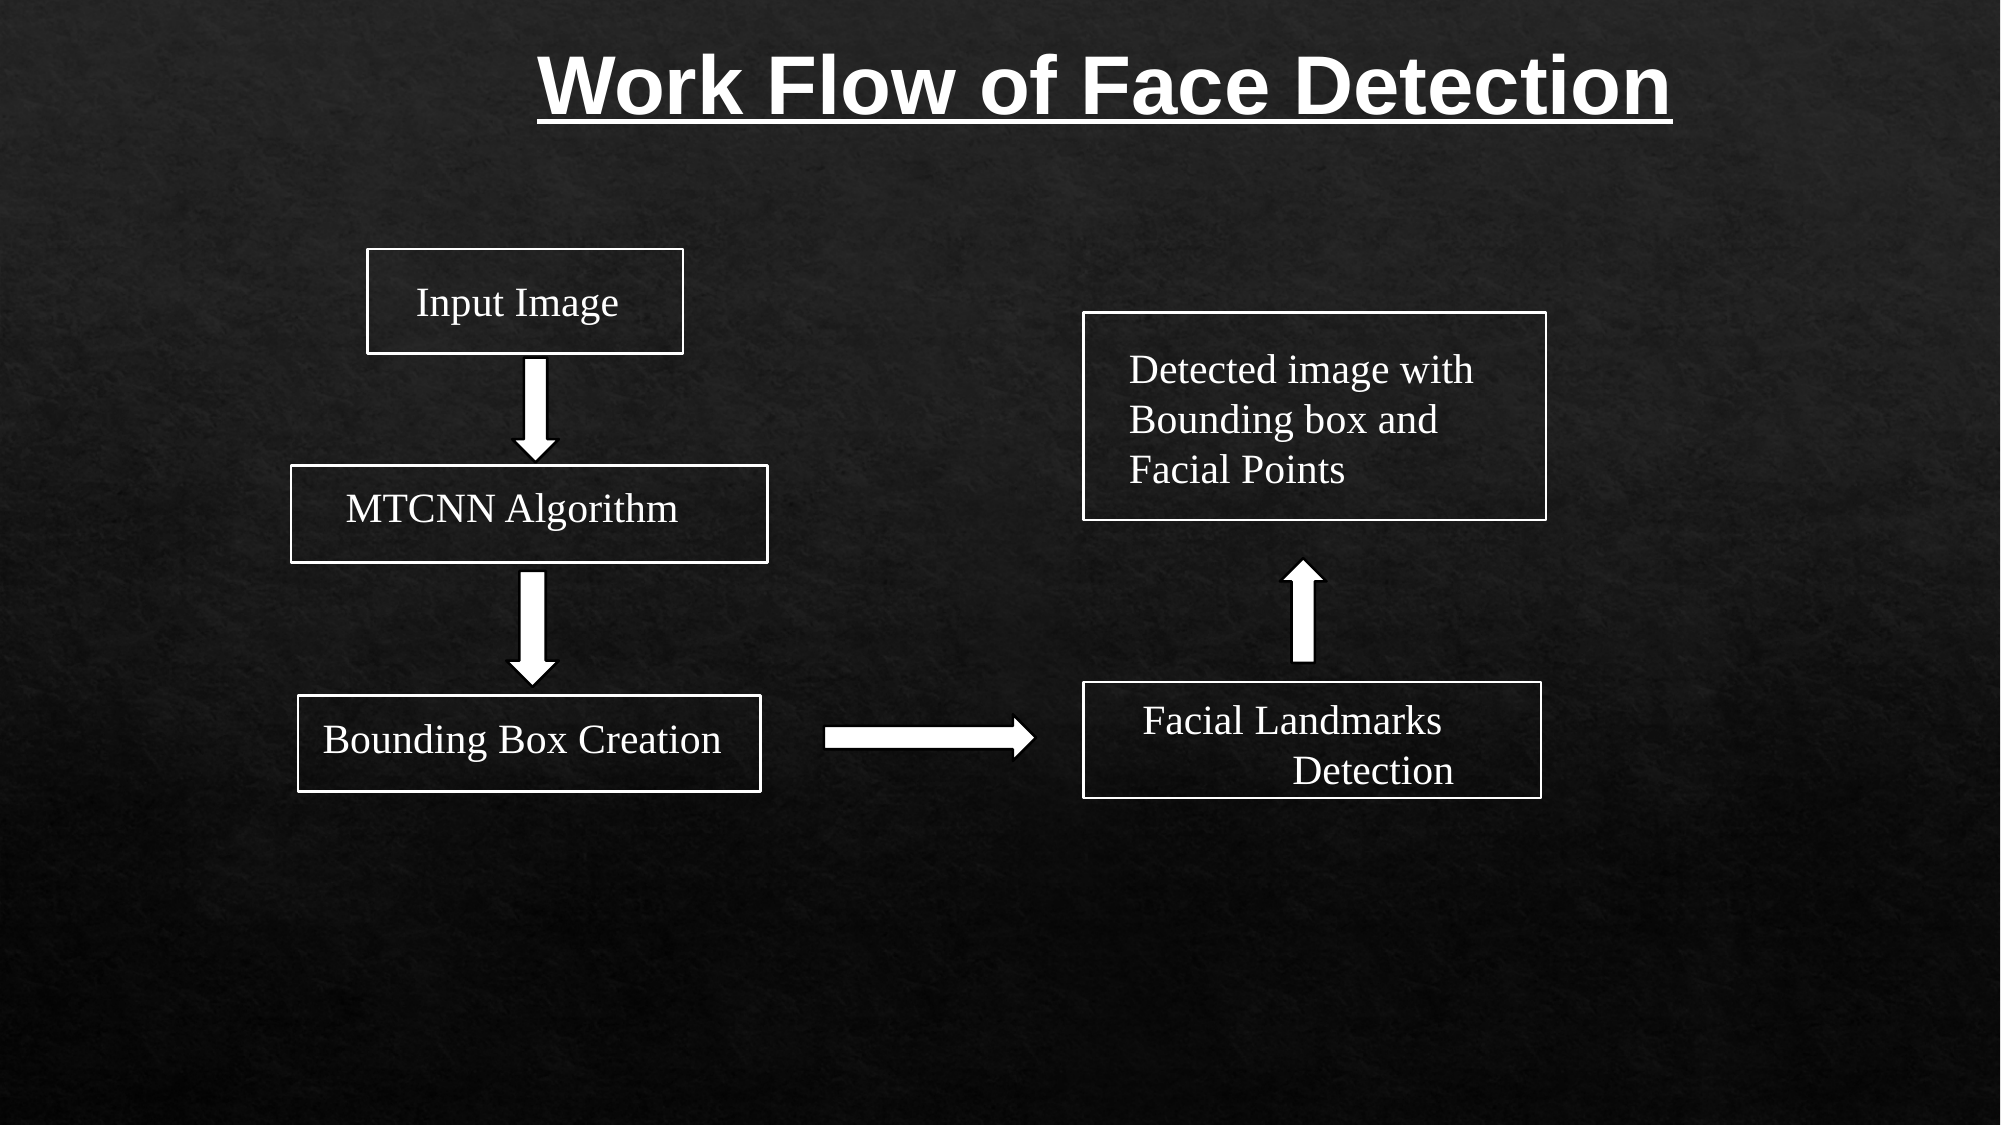

Work Flow of Face Detection

Input Image

Detected image with Bounding box and
Facial Points

MTCNN Algorithm

Facial Landmarks 	Detection

Bounding Box Creation